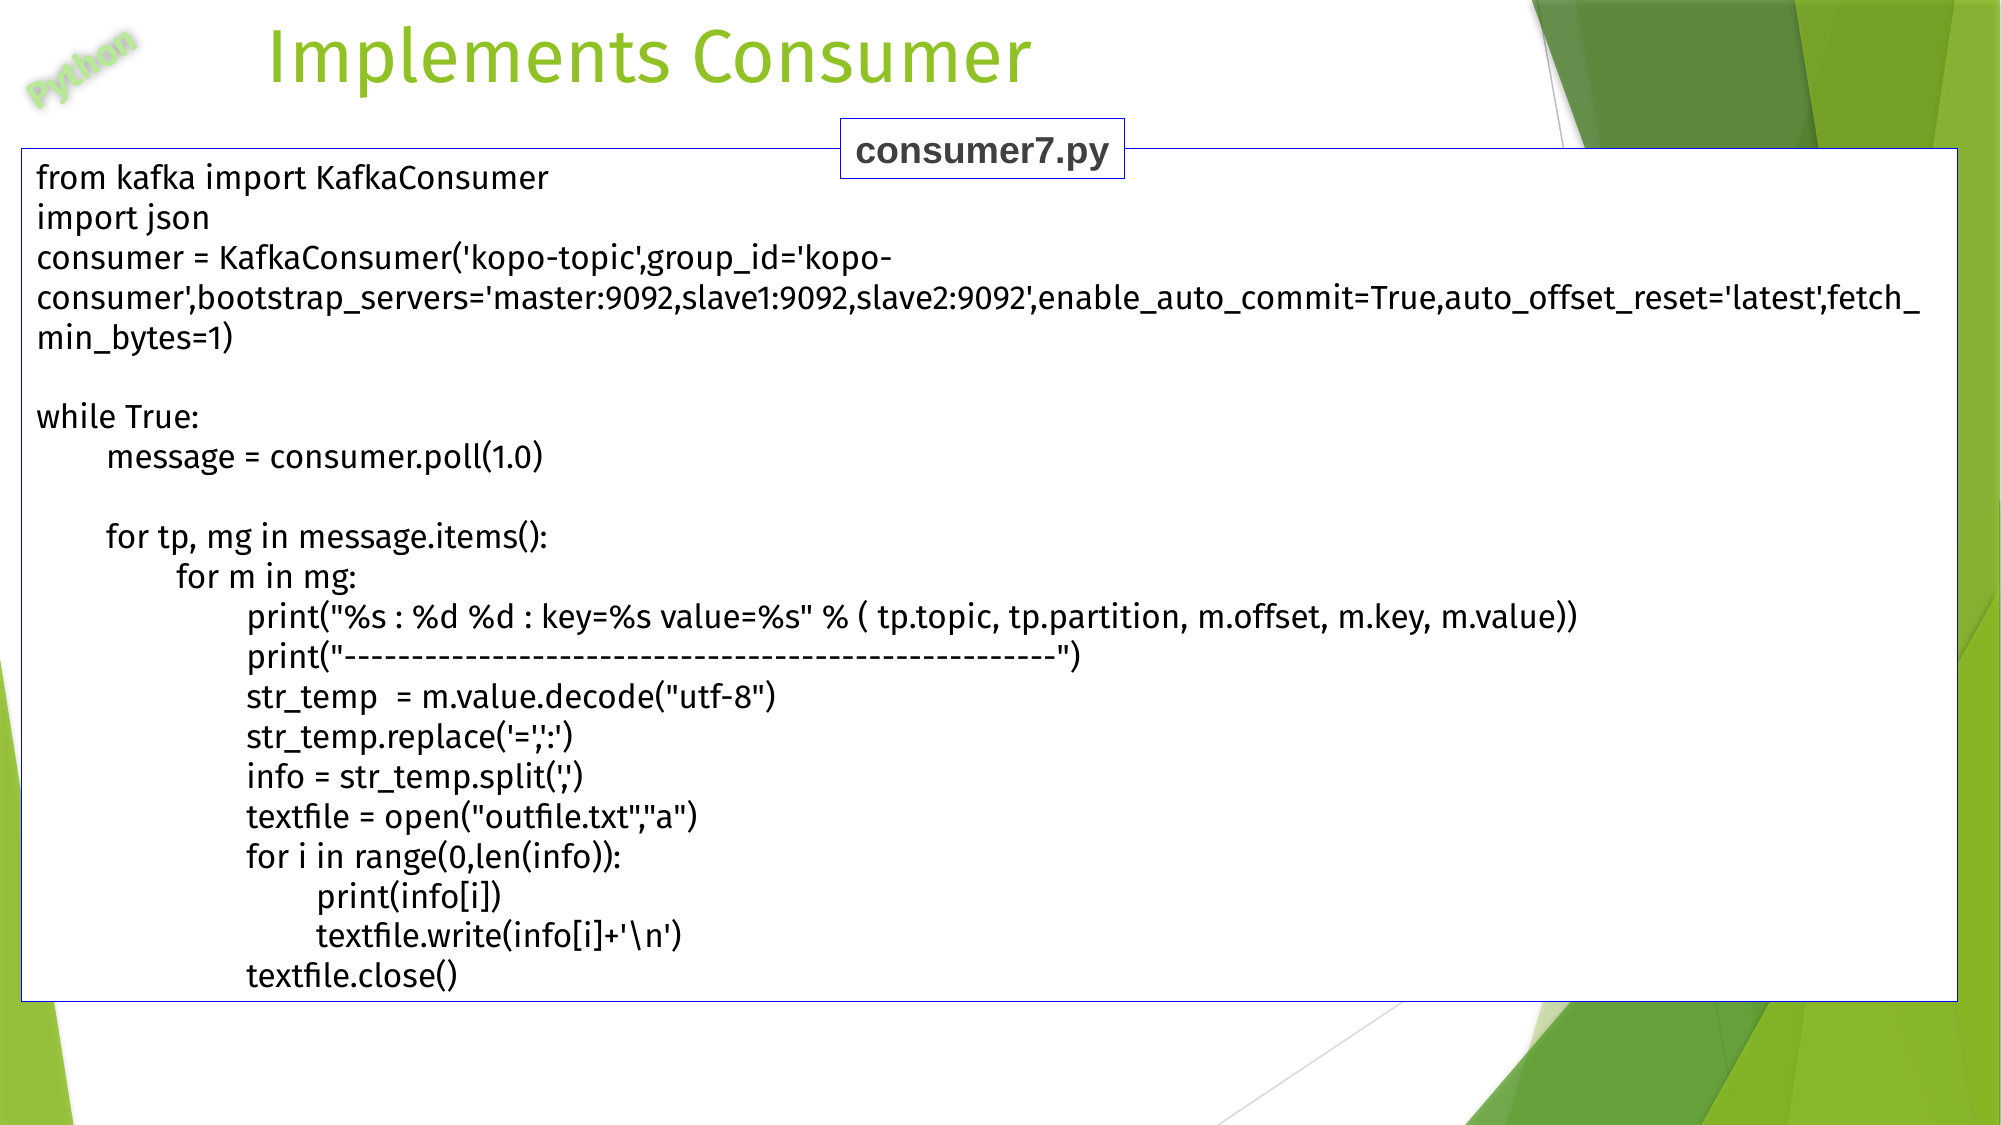

# Implements Consumer
Python
consumer7.py
from kafka import KafkaConsumer
import json
consumer = KafkaConsumer('kopo-topic',group_id='kopo-consumer',bootstrap_servers='master:9092,slave1:9092,slave2:9092',enable_auto_commit=True,auto_offset_reset='latest',fetch_min_bytes=1)

while True:
        message = consumer.poll(1.0)

        for tp, mg in message.items():
                for m in mg:
                        print("%s : %d %d : key=%s value=%s" % ( tp.topic, tp.partition, m.offset, m.key, m.value))
                        print("-----------------------------------------------------")
                        str_temp  = m.value.decode("utf-8")
                        str_temp.replace('=',':')
                        info = str_temp.split(',')
                        textfile = open("outfile.txt","a")
                        for i in range(0,len(info)):
                                print(info[i])
                                textfile.write(info[i]+'\n')
                        textfile.close()